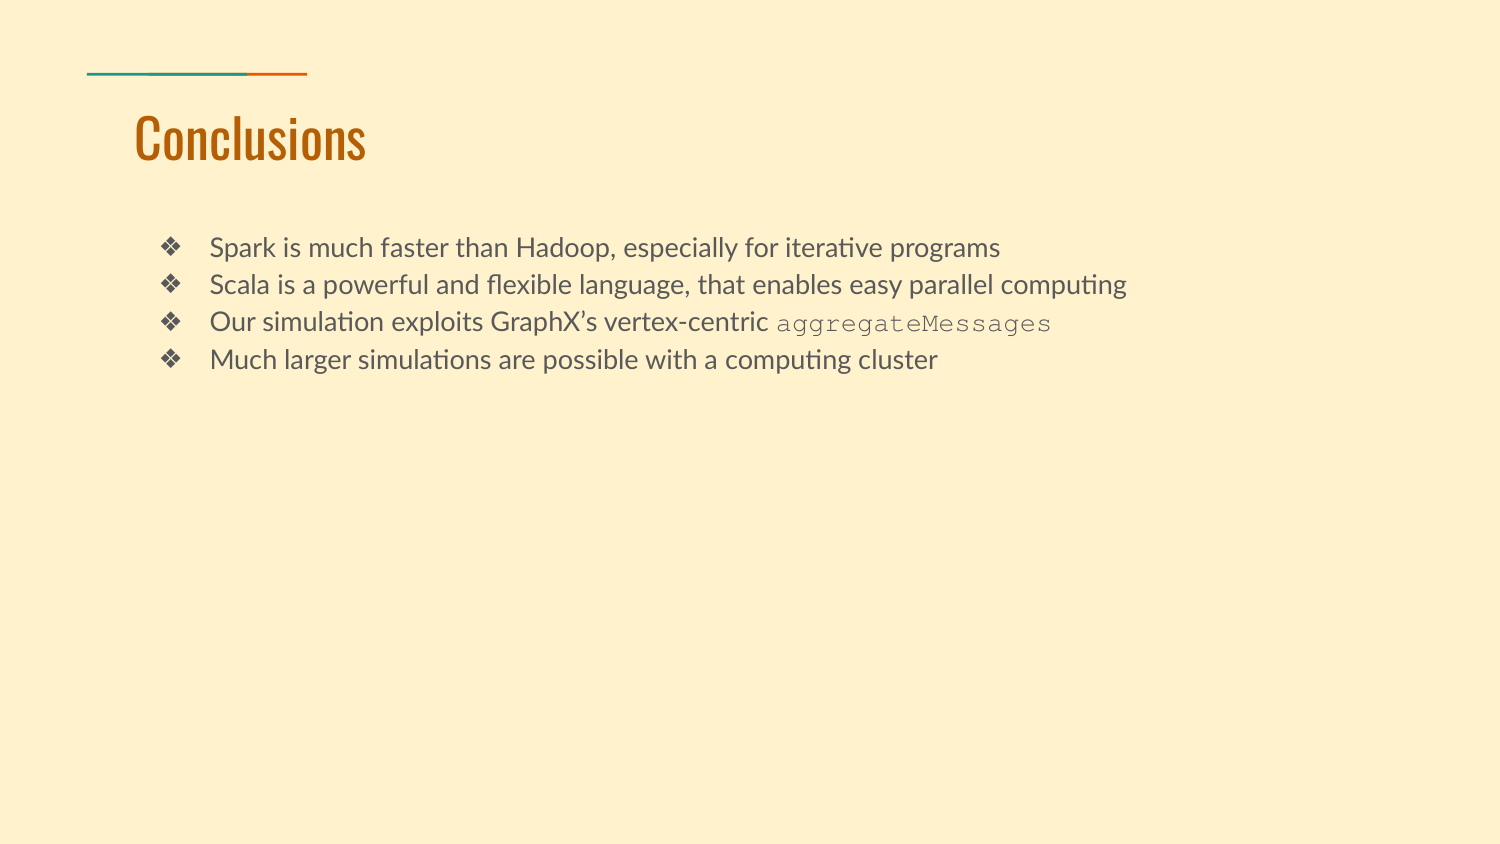

# Conclusions
Spark is much faster than Hadoop, especially for iterative programs
Scala is a powerful and flexible language, that enables easy parallel computing
Our simulation exploits GraphX’s vertex-centric aggregateMessages
Much larger simulations are possible with a computing cluster